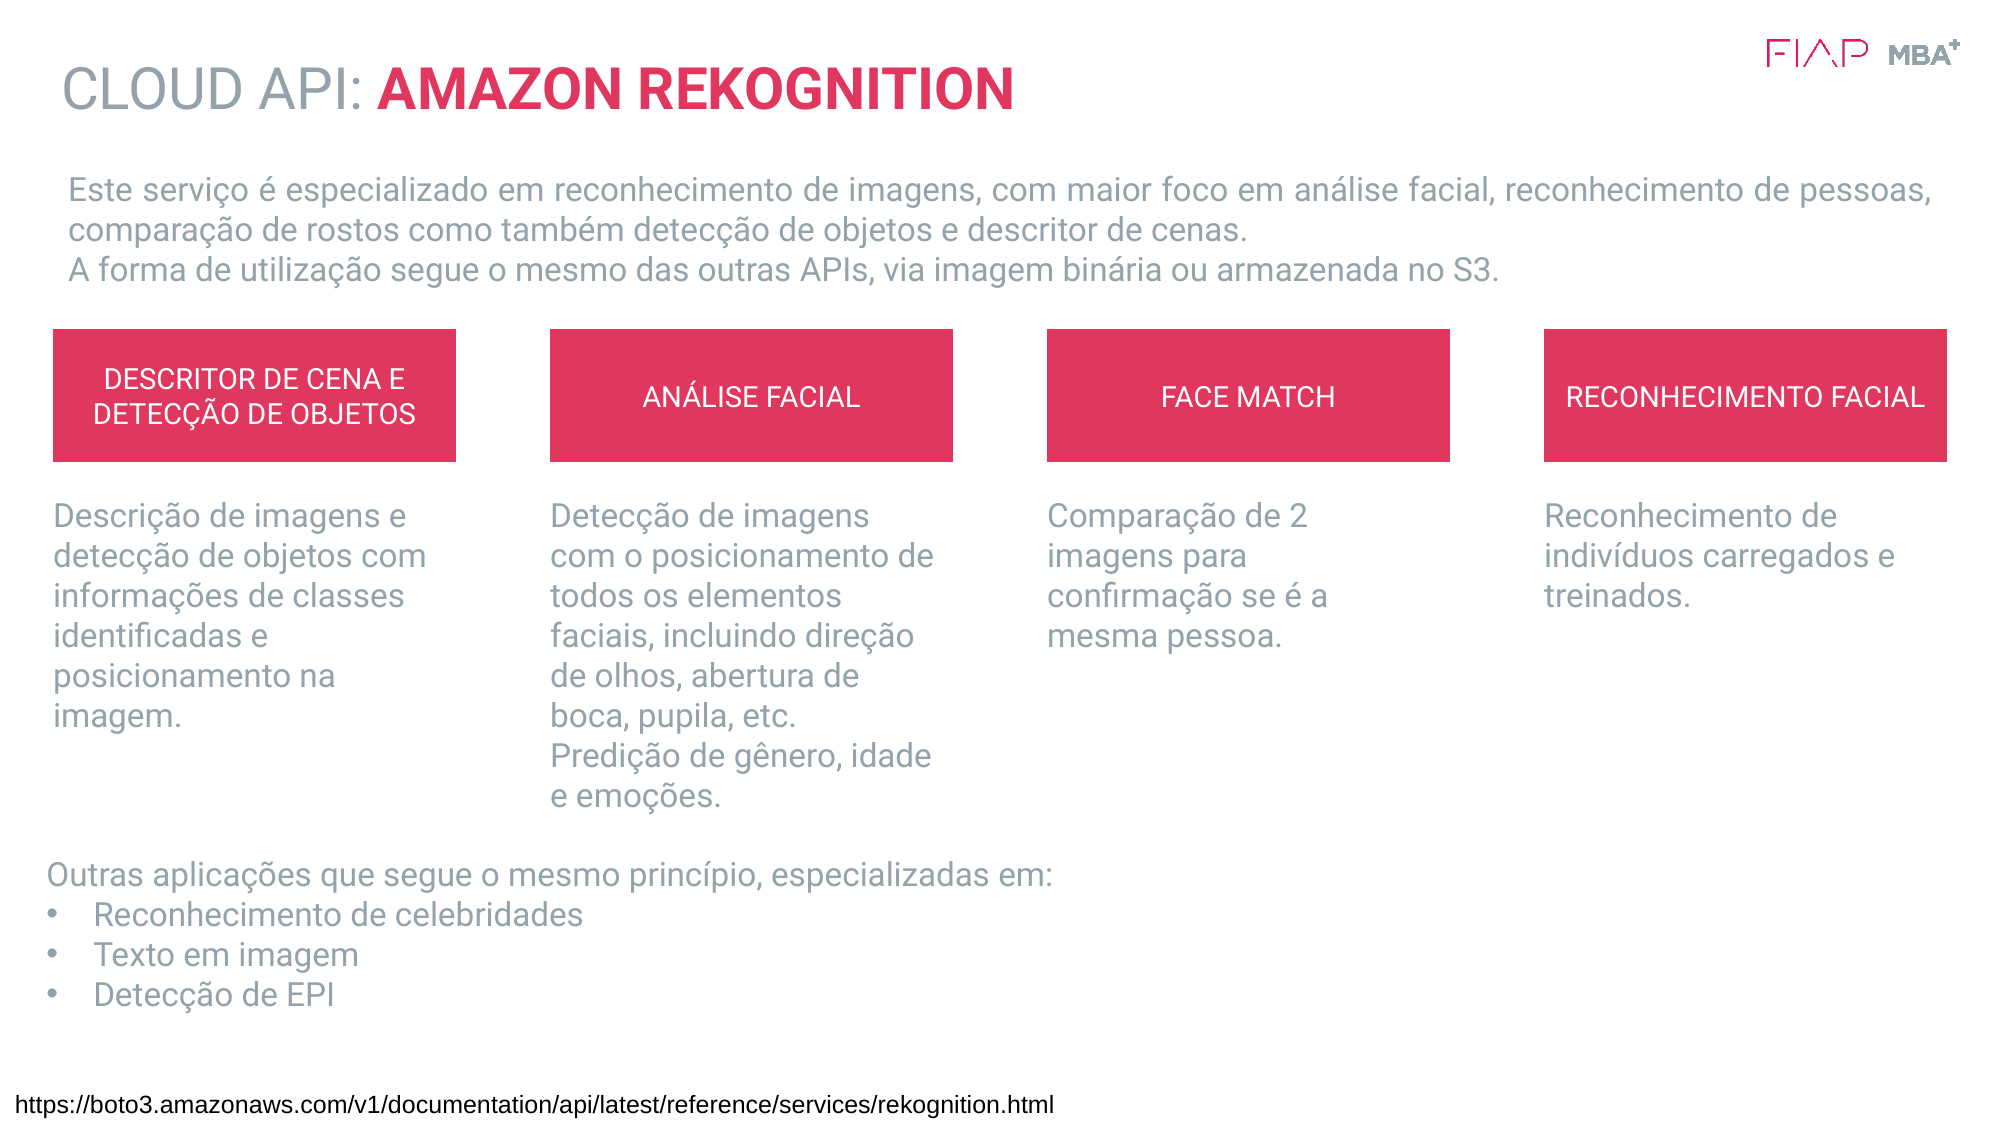

# CLOUD API: AMAZON REKOGNITION
Este serviço é especializado em reconhecimento de imagens, com maior foco em análise facial, reconhecimento de pessoas, comparação de rostos como também detecção de objetos e descritor de cenas.
A forma de utilização segue o mesmo das outras APIs, via imagem binária ou armazenada no S3.
DESCRITOR DE CENA E DETECÇÃO DE OBJETOS
ANÁLISE FACIAL
FACE MATCH
RECONHECIMENTO FACIAL
Descrição de imagens e detecção de objetos com informações de classes identificadas e posicionamento na imagem.
Detecção de imagens com o posicionamento de todos os elementos faciais, incluindo direção de olhos, abertura de boca, pupila, etc.
Predição de gênero, idade e emoções.
Comparação de 2 imagens para confirmação se é a mesma pessoa.
Reconhecimento de indivíduos carregados e treinados.
Outras aplicações que segue o mesmo princípio, especializadas em:
Reconhecimento de celebridades
Texto em imagem
Detecção de EPI
https://boto3.amazonaws.com/v1/documentation/api/latest/reference/services/rekognition.html